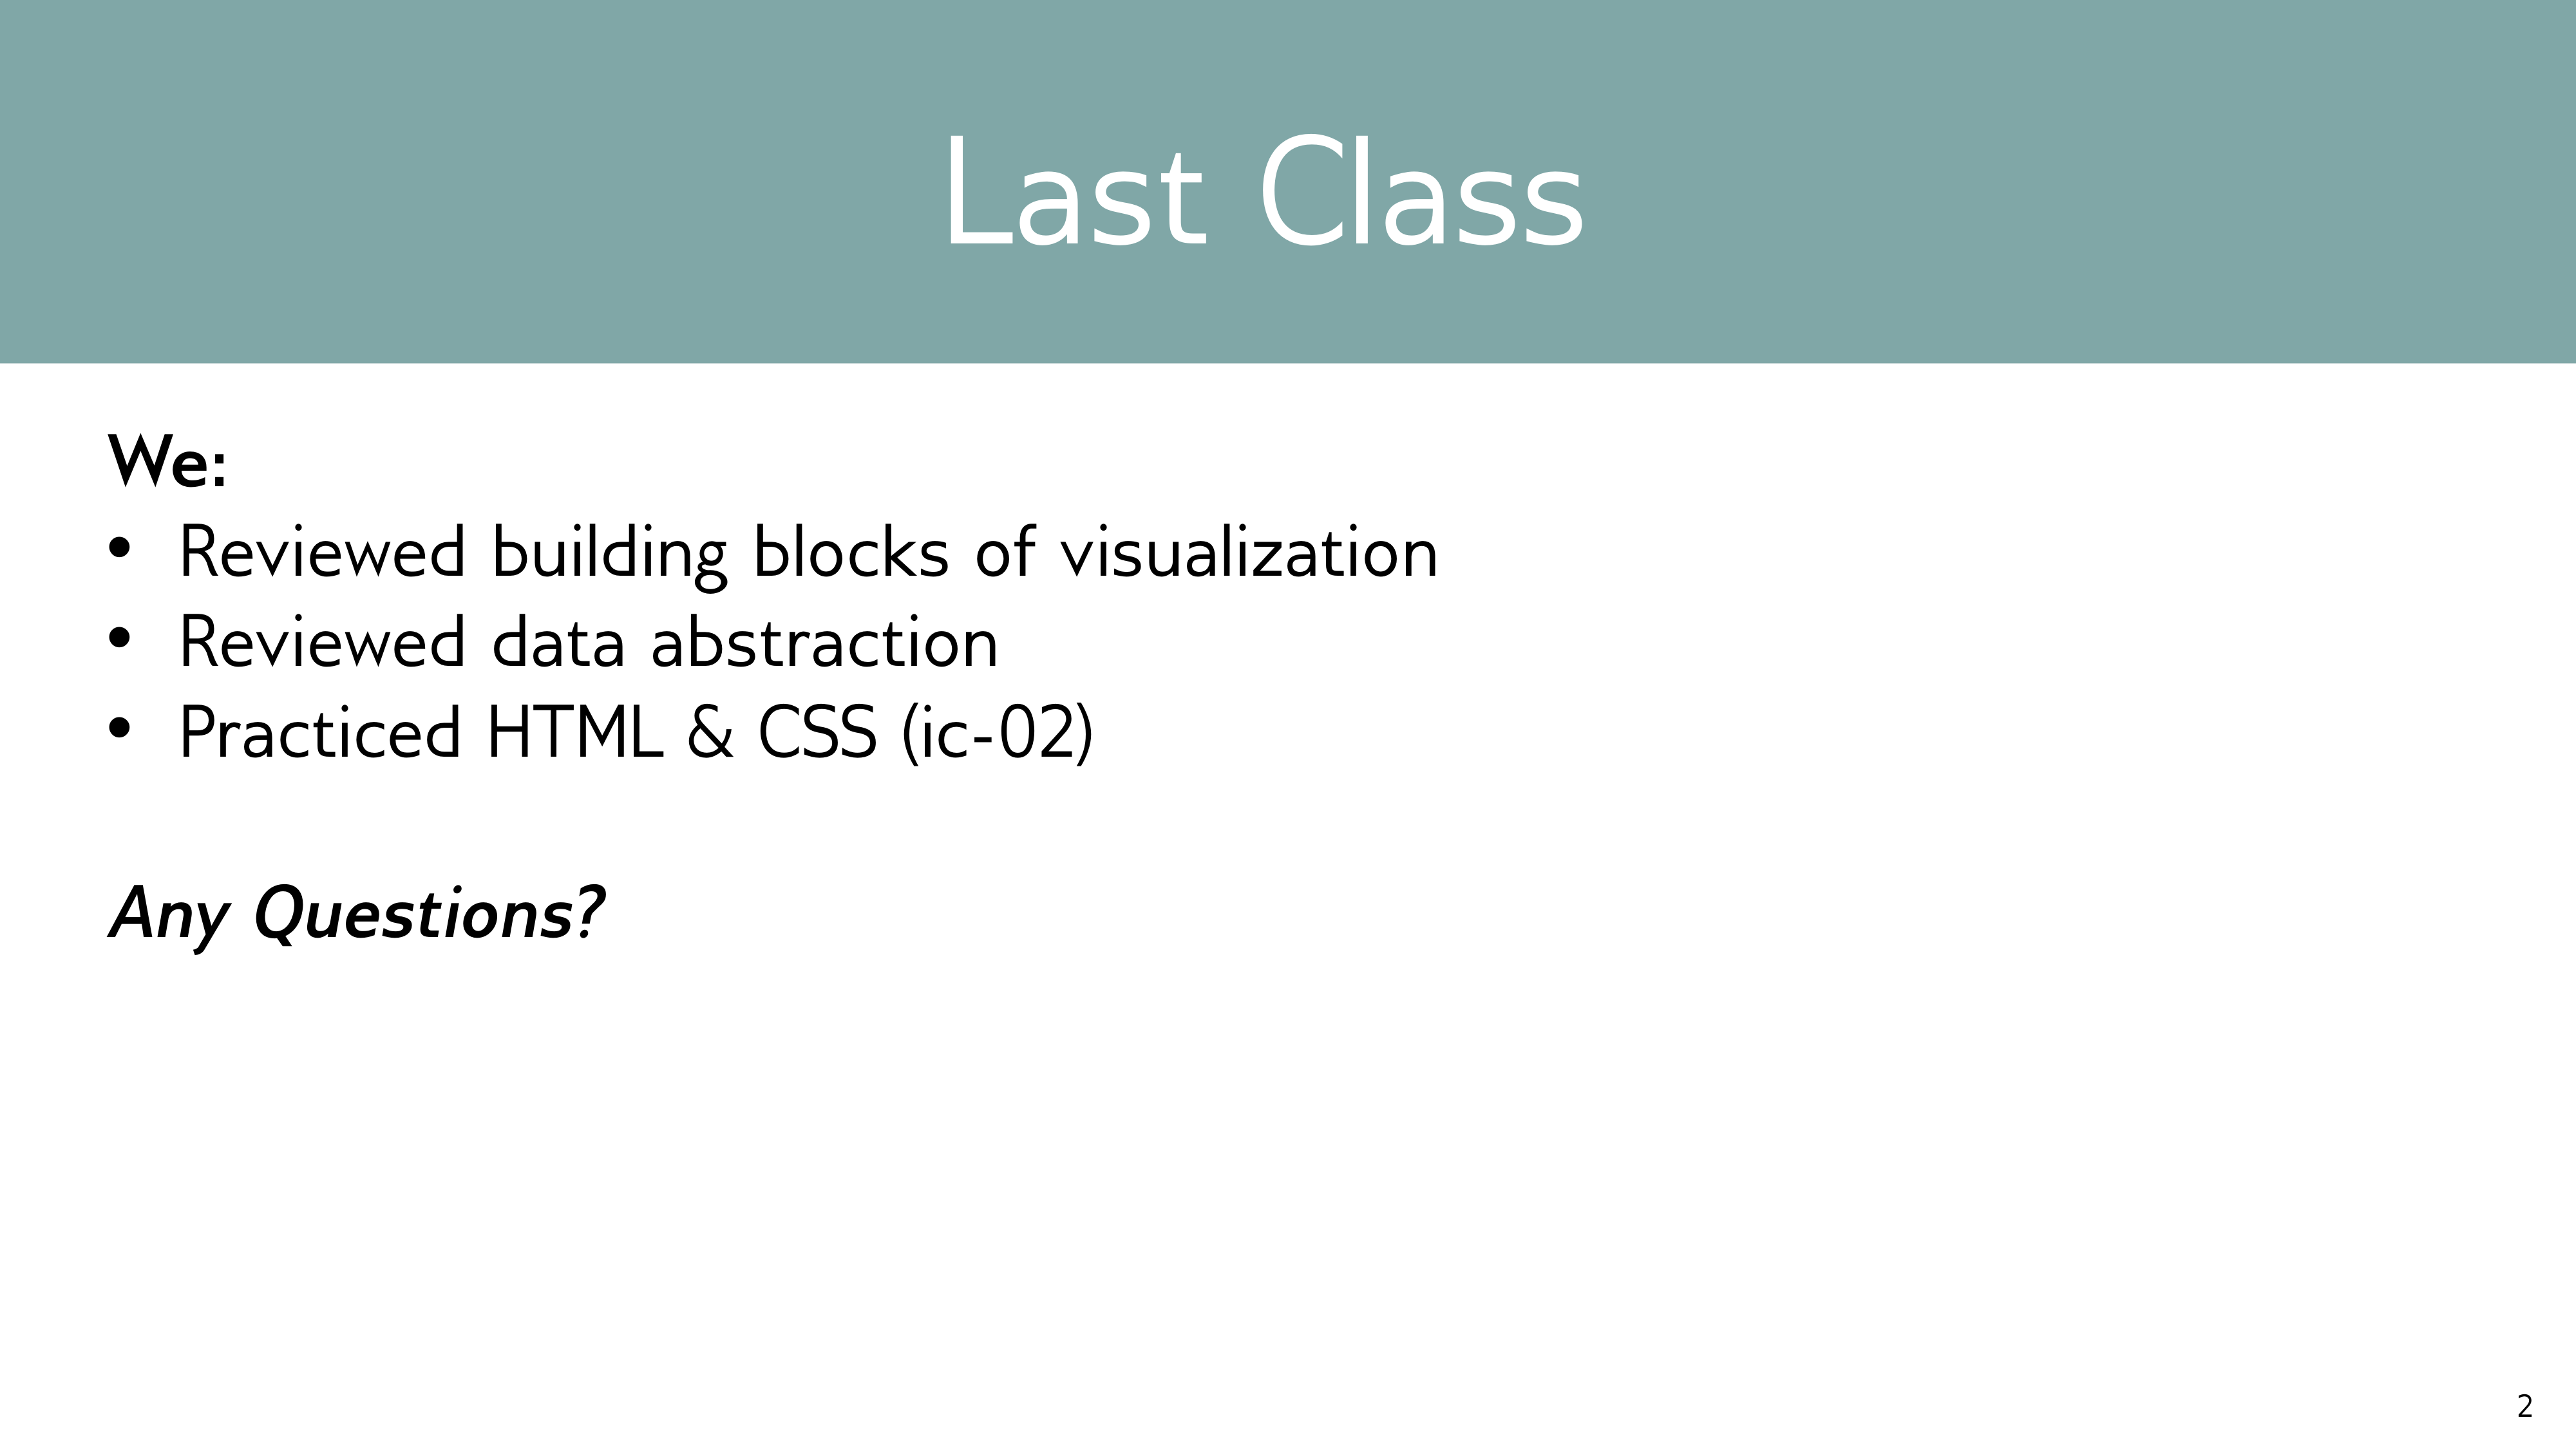

Last Class
We:
Reviewed building blocks of visualization
Reviewed data abstraction
Practiced HTML & CSS (ic-02)

Any Questions?
2